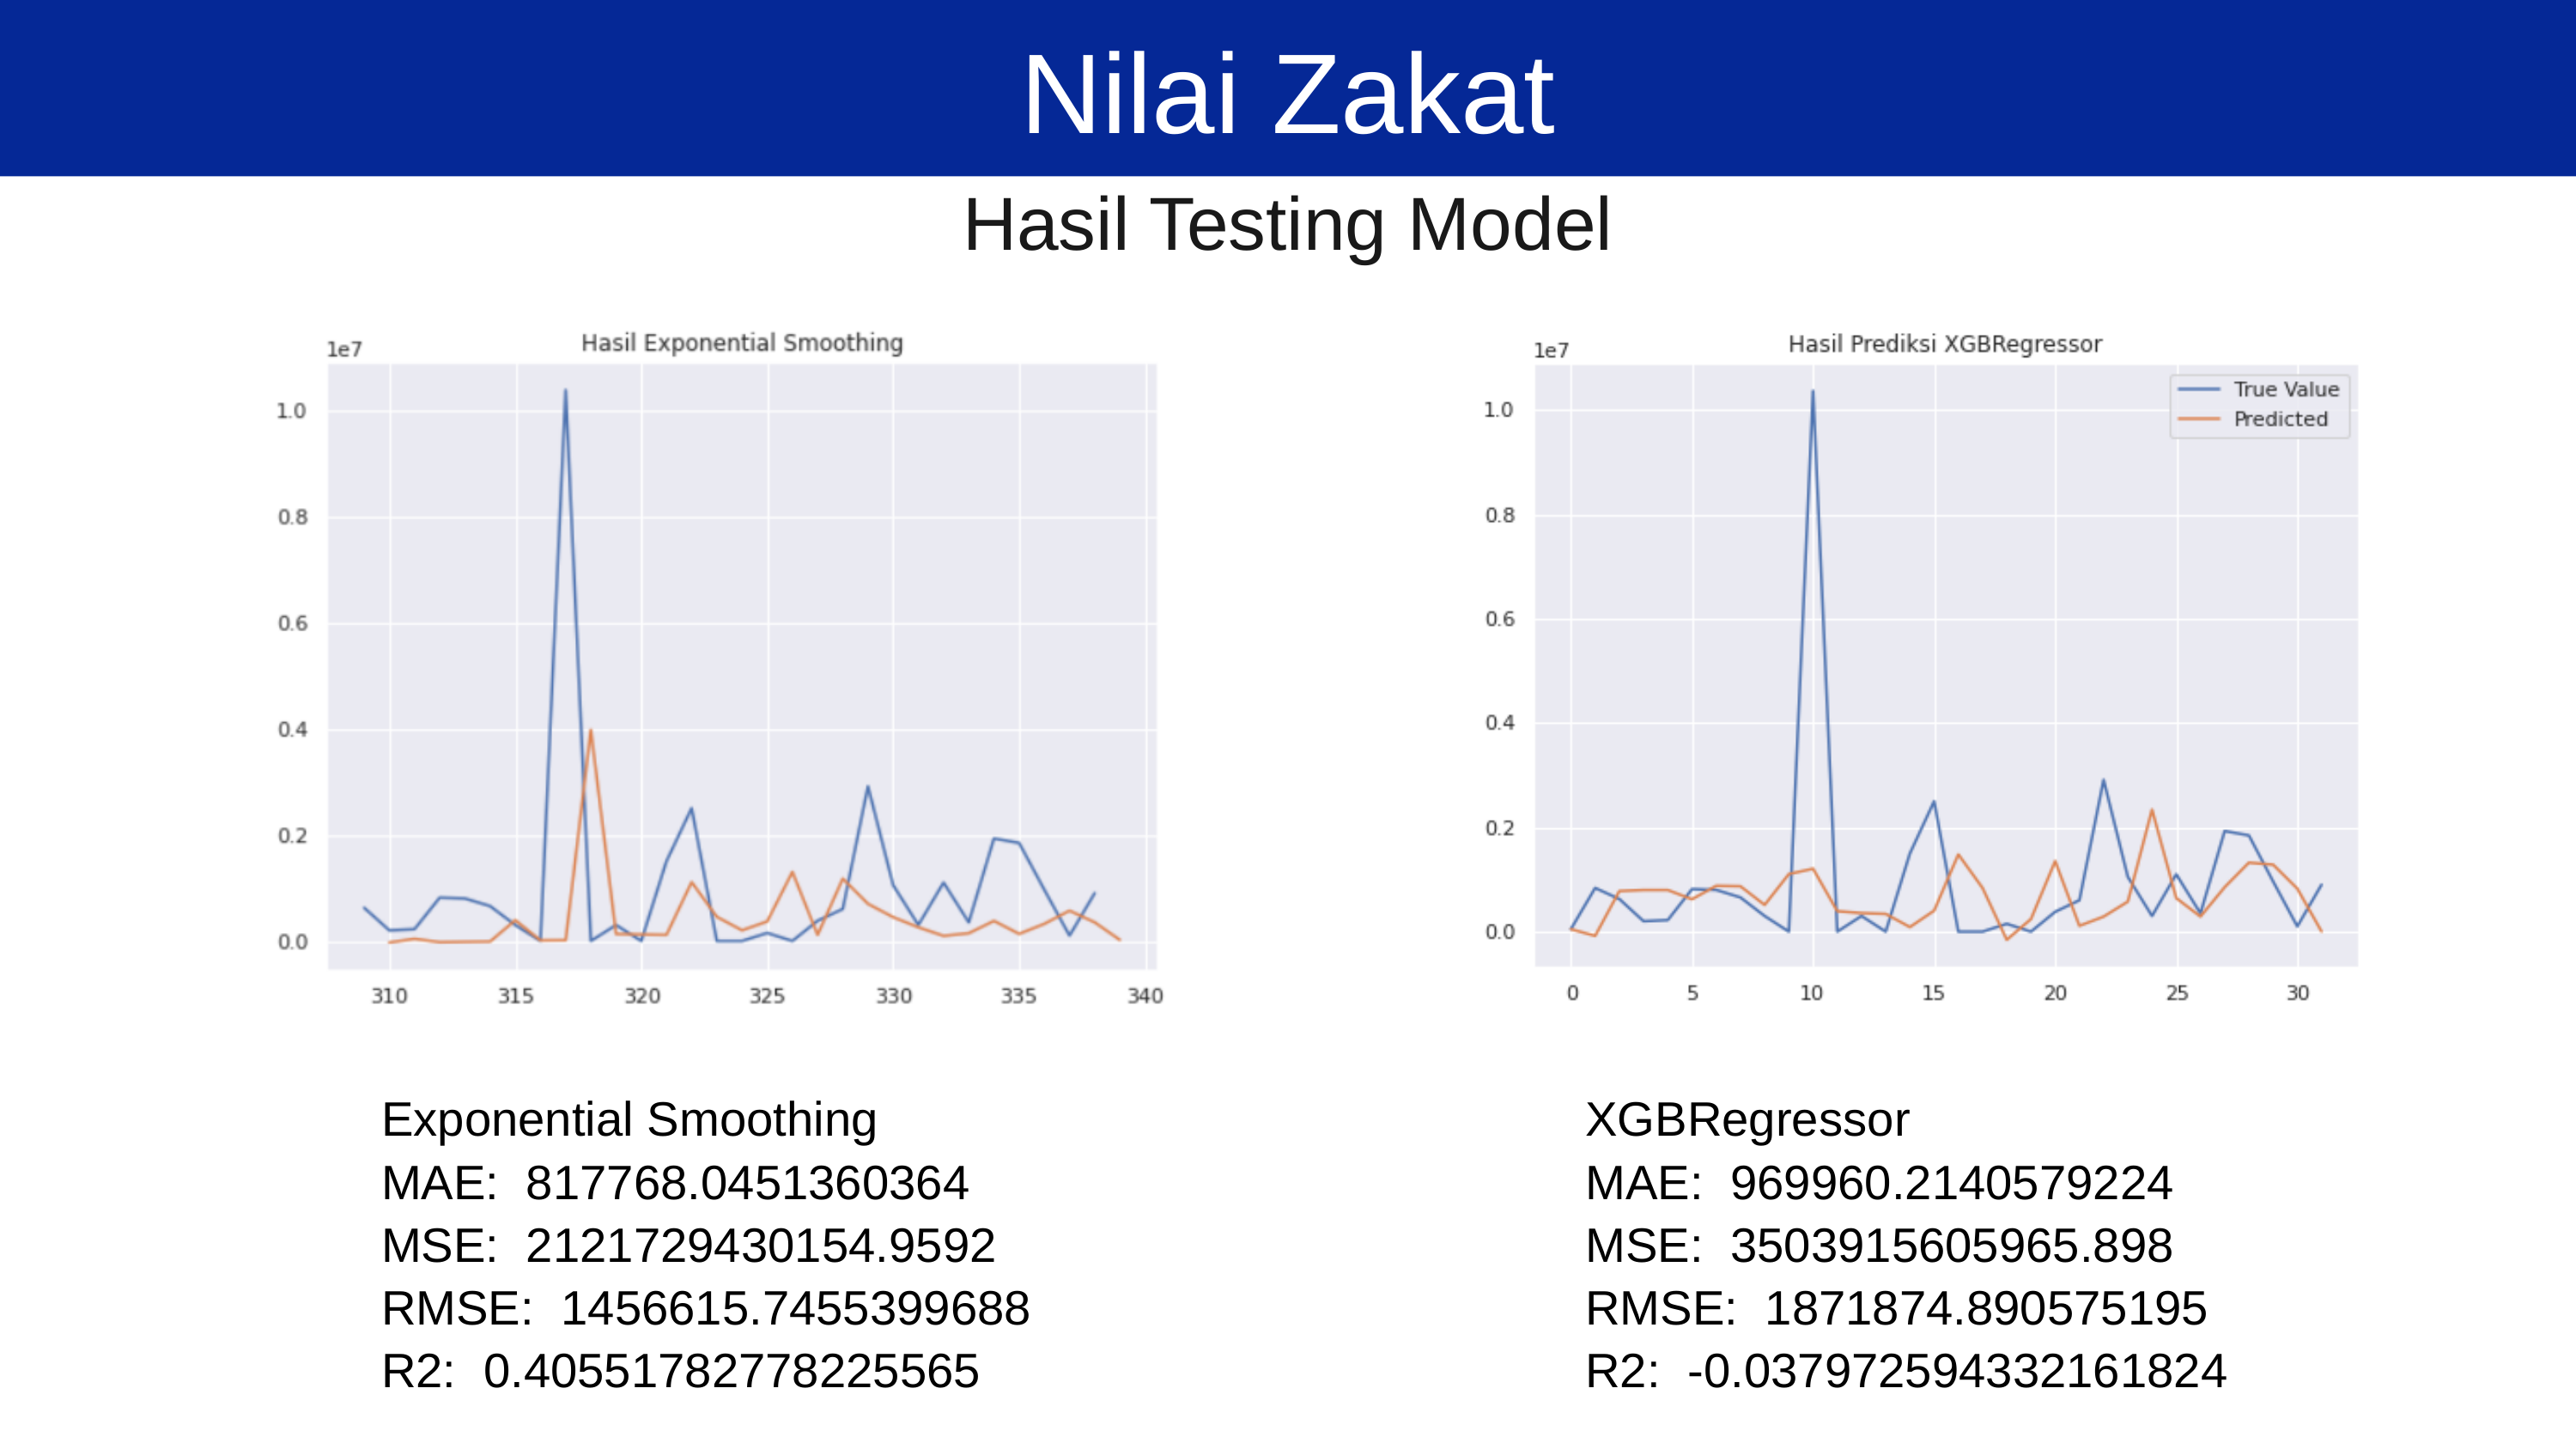

Nilai Zakat
Hasil Testing Model

Exponential Smoothing
MAE:  817768.0451360364
MSE:  2121729430154.9592
RMSE:  1456615.7455399688
R2:  0.40551782778225565
XGBRegressor
MAE:  969960.2140579224
MSE:  3503915605965.898
RMSE:  1871874.890575195
R2:  -0.037972594332161824